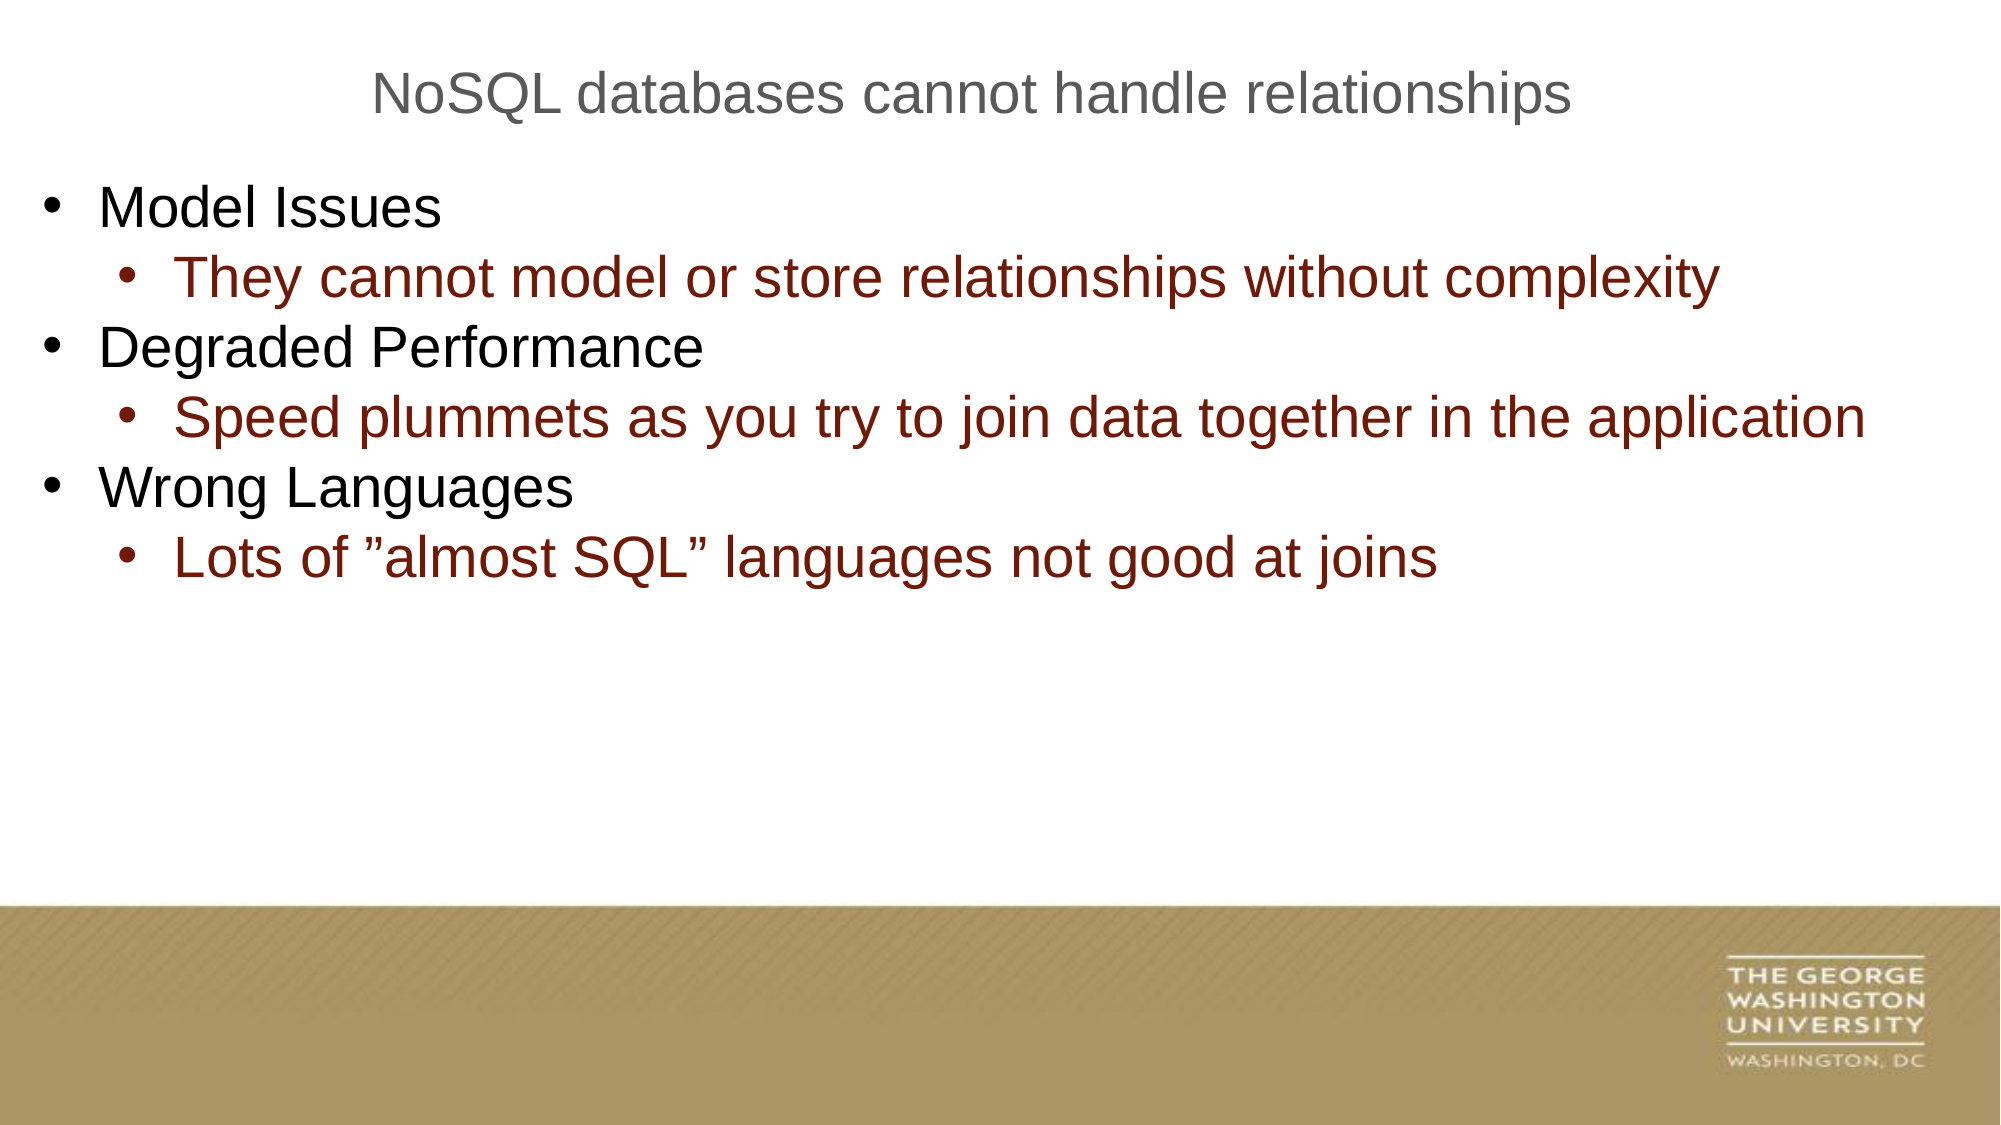

NoSQL databases cannot handle relationships
Model Issues
They cannot model or store relationships without complexity
Degraded Performance
Speed plummets as you try to join data together in the application
Wrong Languages
Lots of ”almost SQL” languages not good at joins